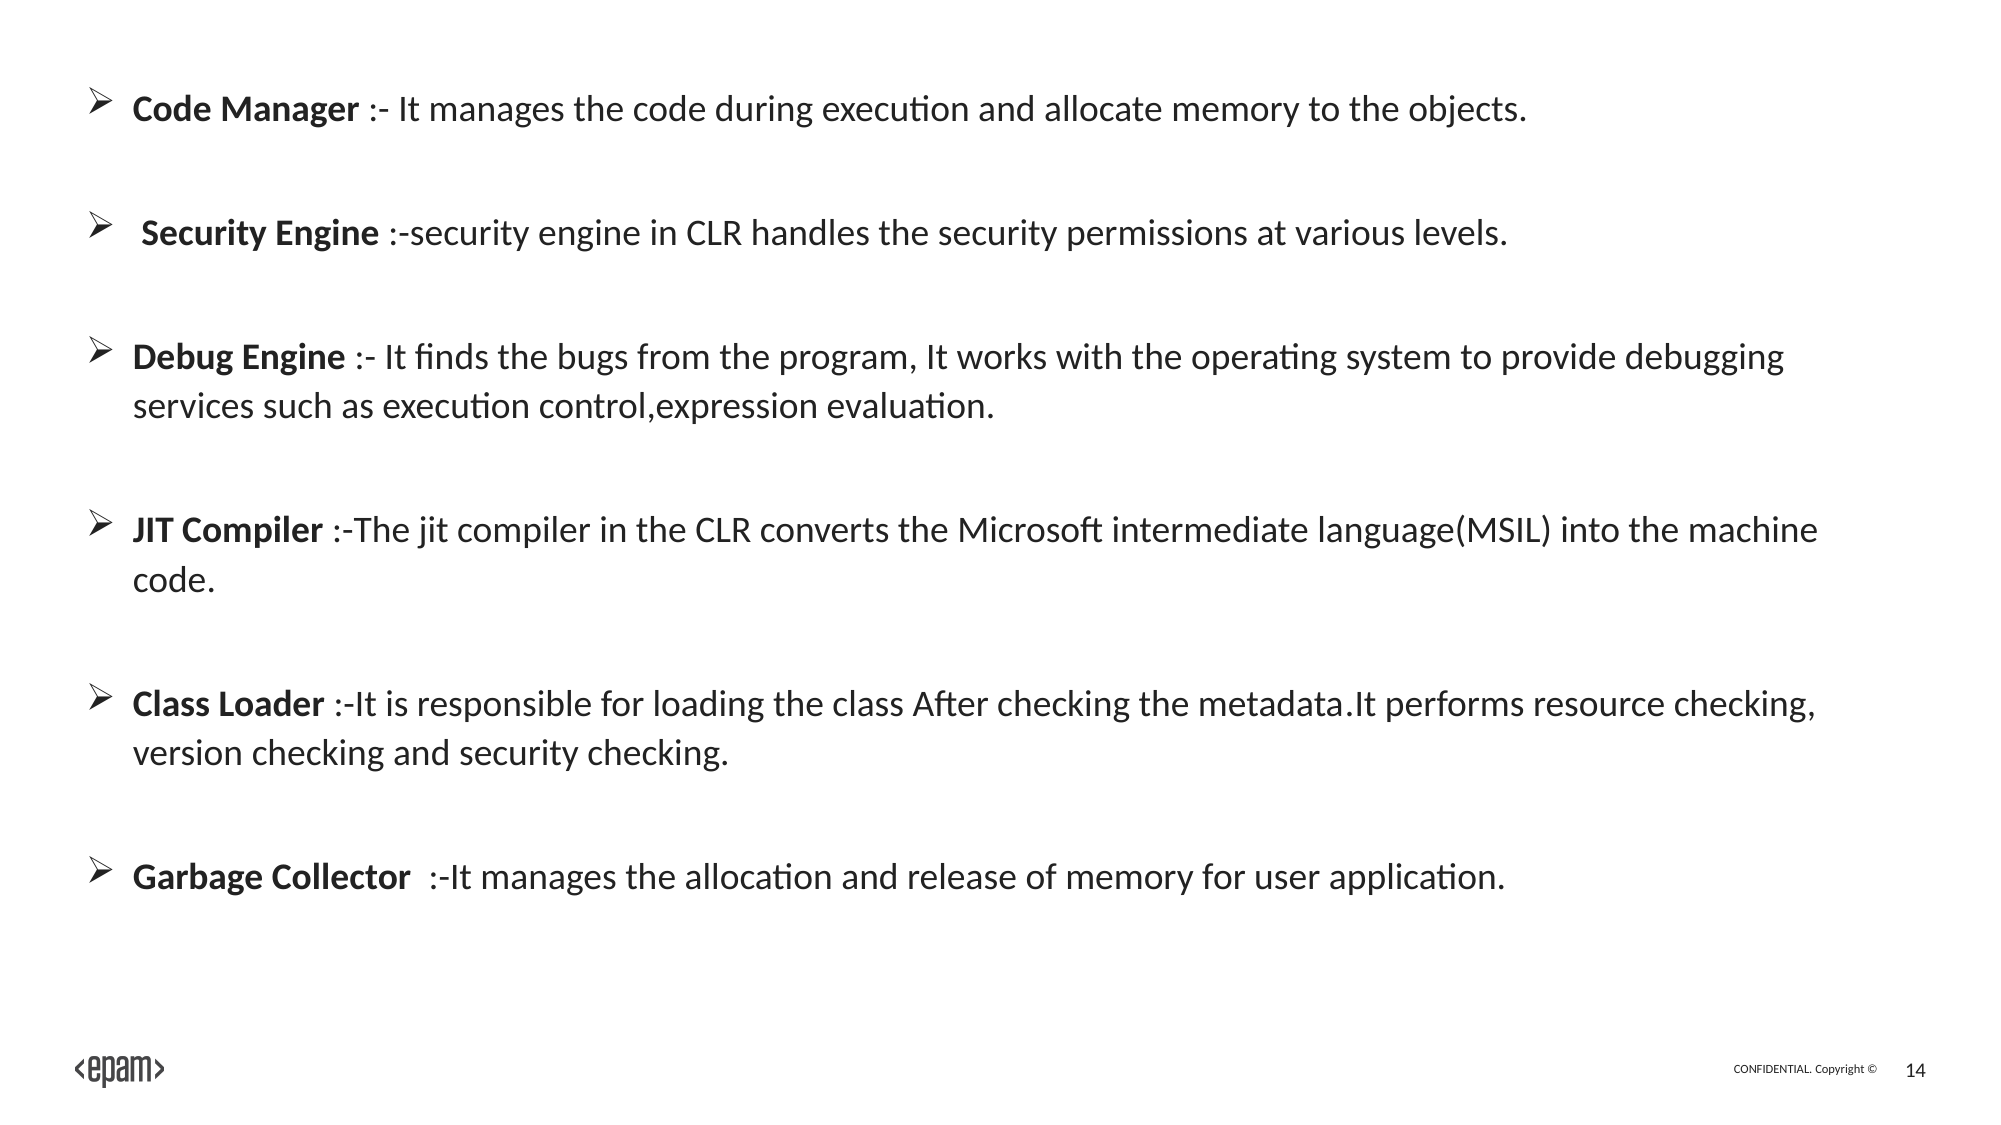

Code Manager :- It manages the code during execution and allocate memory to the objects.

 Security Engine :-security engine in CLR handles the security permissions at various levels.

Debug Engine :- It finds the bugs from the program, It works with the operating system to provide debugging services such as execution control,expression evaluation.

JIT Compiler :-The jit compiler in the CLR converts the Microsoft intermediate language(MSIL) into the machine code.

Class Loader :-It is responsible for loading the class After checking the metadata.It performs resource checking, version checking and security checking.

Garbage Collector  :-It manages the allocation and release of memory for user application.